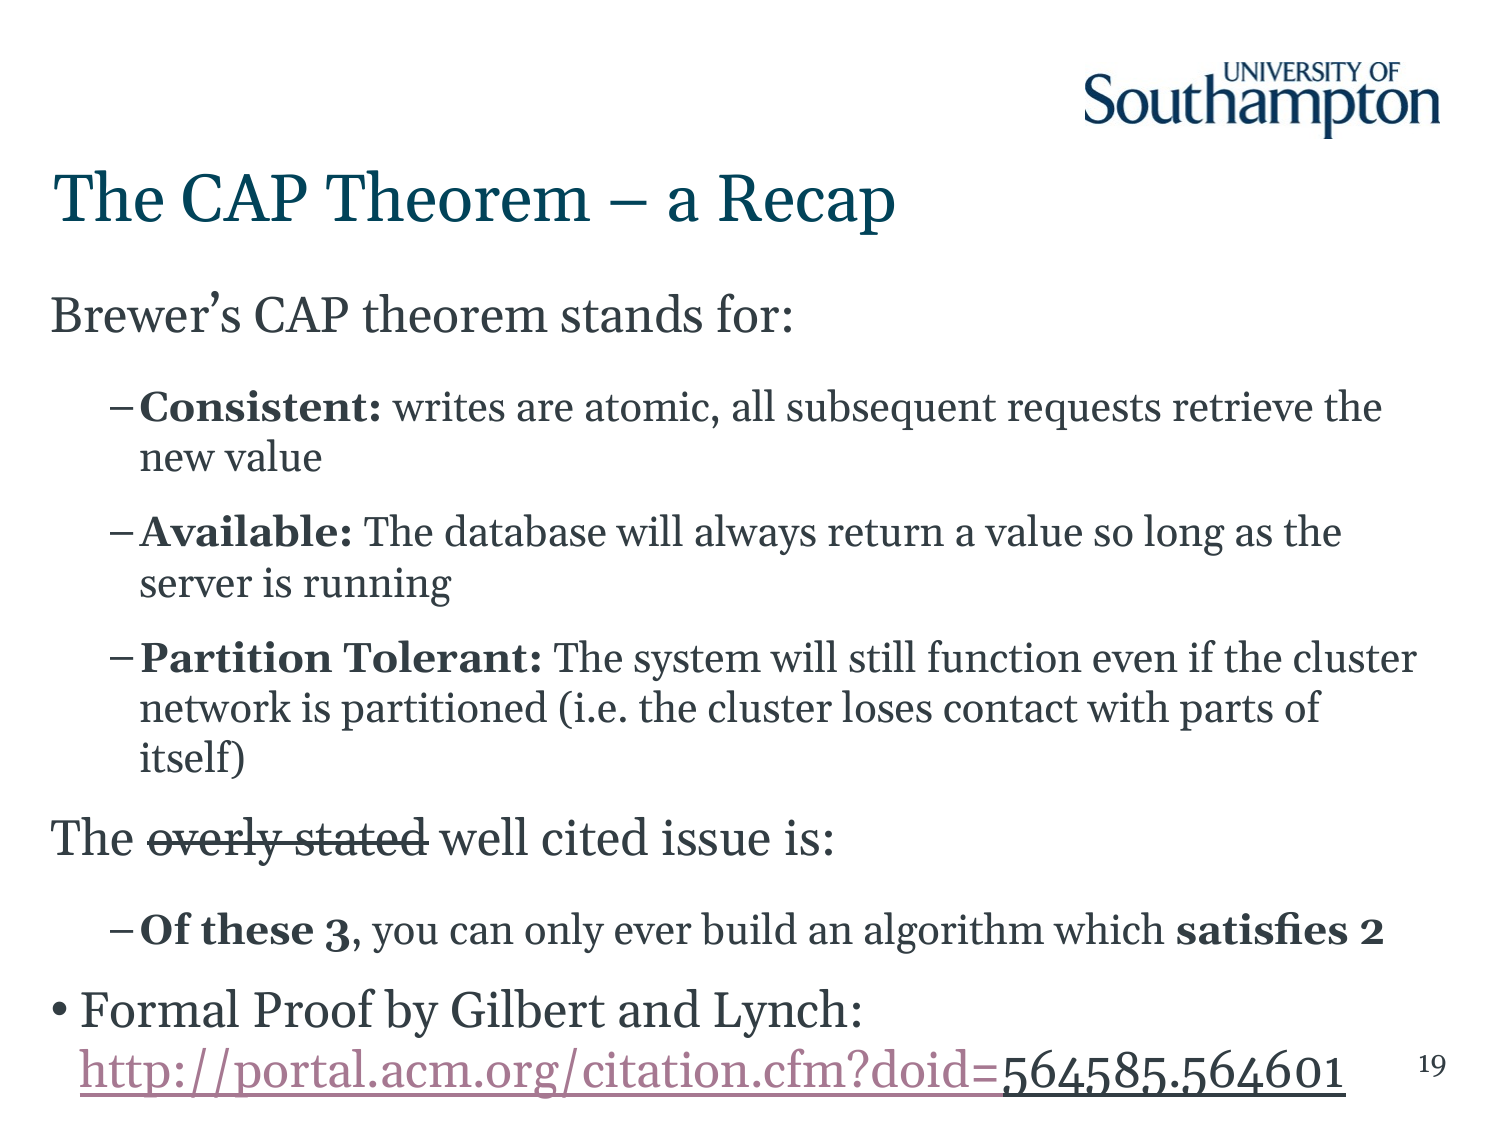

# The CAP Theorem – a Recap
Brewer’s CAP theorem stands for:
Consistent: writes are atomic, all subsequent requests retrieve the new value
Available: The database will always return a value so long as the server is running
Partition Tolerant: The system will still function even if the cluster network is partitioned (i.e. the cluster loses contact with parts of itself)
The overly stated well cited issue is:
Of these 3, you can only ever build an algorithm which satisfies 2
Formal Proof by Gilbert and Lynch:
http://portal.acm.org/citation.cfm?doid=564585.564601
19